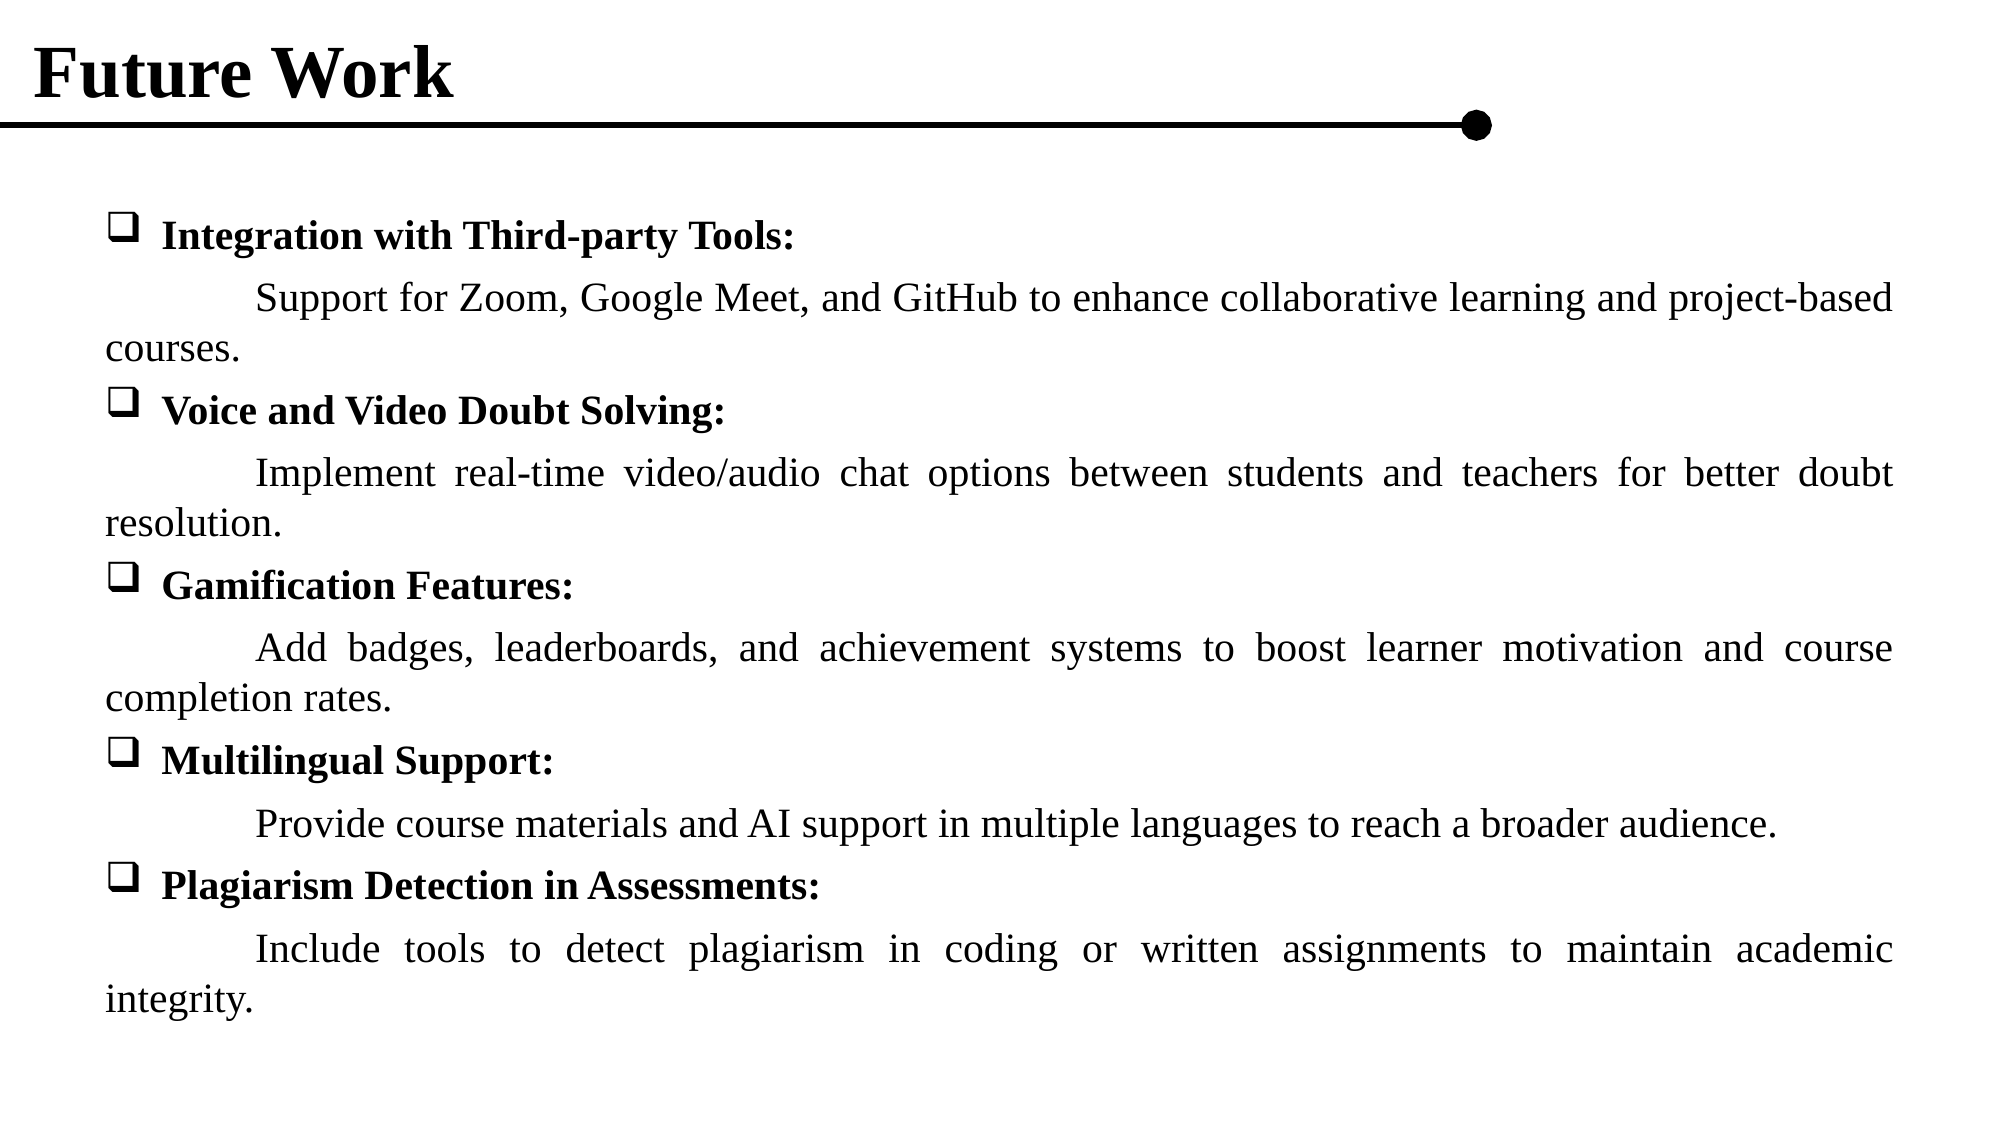

Future Work
Integration with Third-party Tools:
	Support for Zoom, Google Meet, and GitHub to enhance collaborative learning and project-based courses.
Voice and Video Doubt Solving:
	Implement real-time video/audio chat options between students and teachers for better doubt resolution.
Gamification Features:
	Add badges, leaderboards, and achievement systems to boost learner motivation and course completion rates.
Multilingual Support:
	Provide course materials and AI support in multiple languages to reach a broader audience.
Plagiarism Detection in Assessments:
	Include tools to detect plagiarism in coding or written assignments to maintain academic integrity.